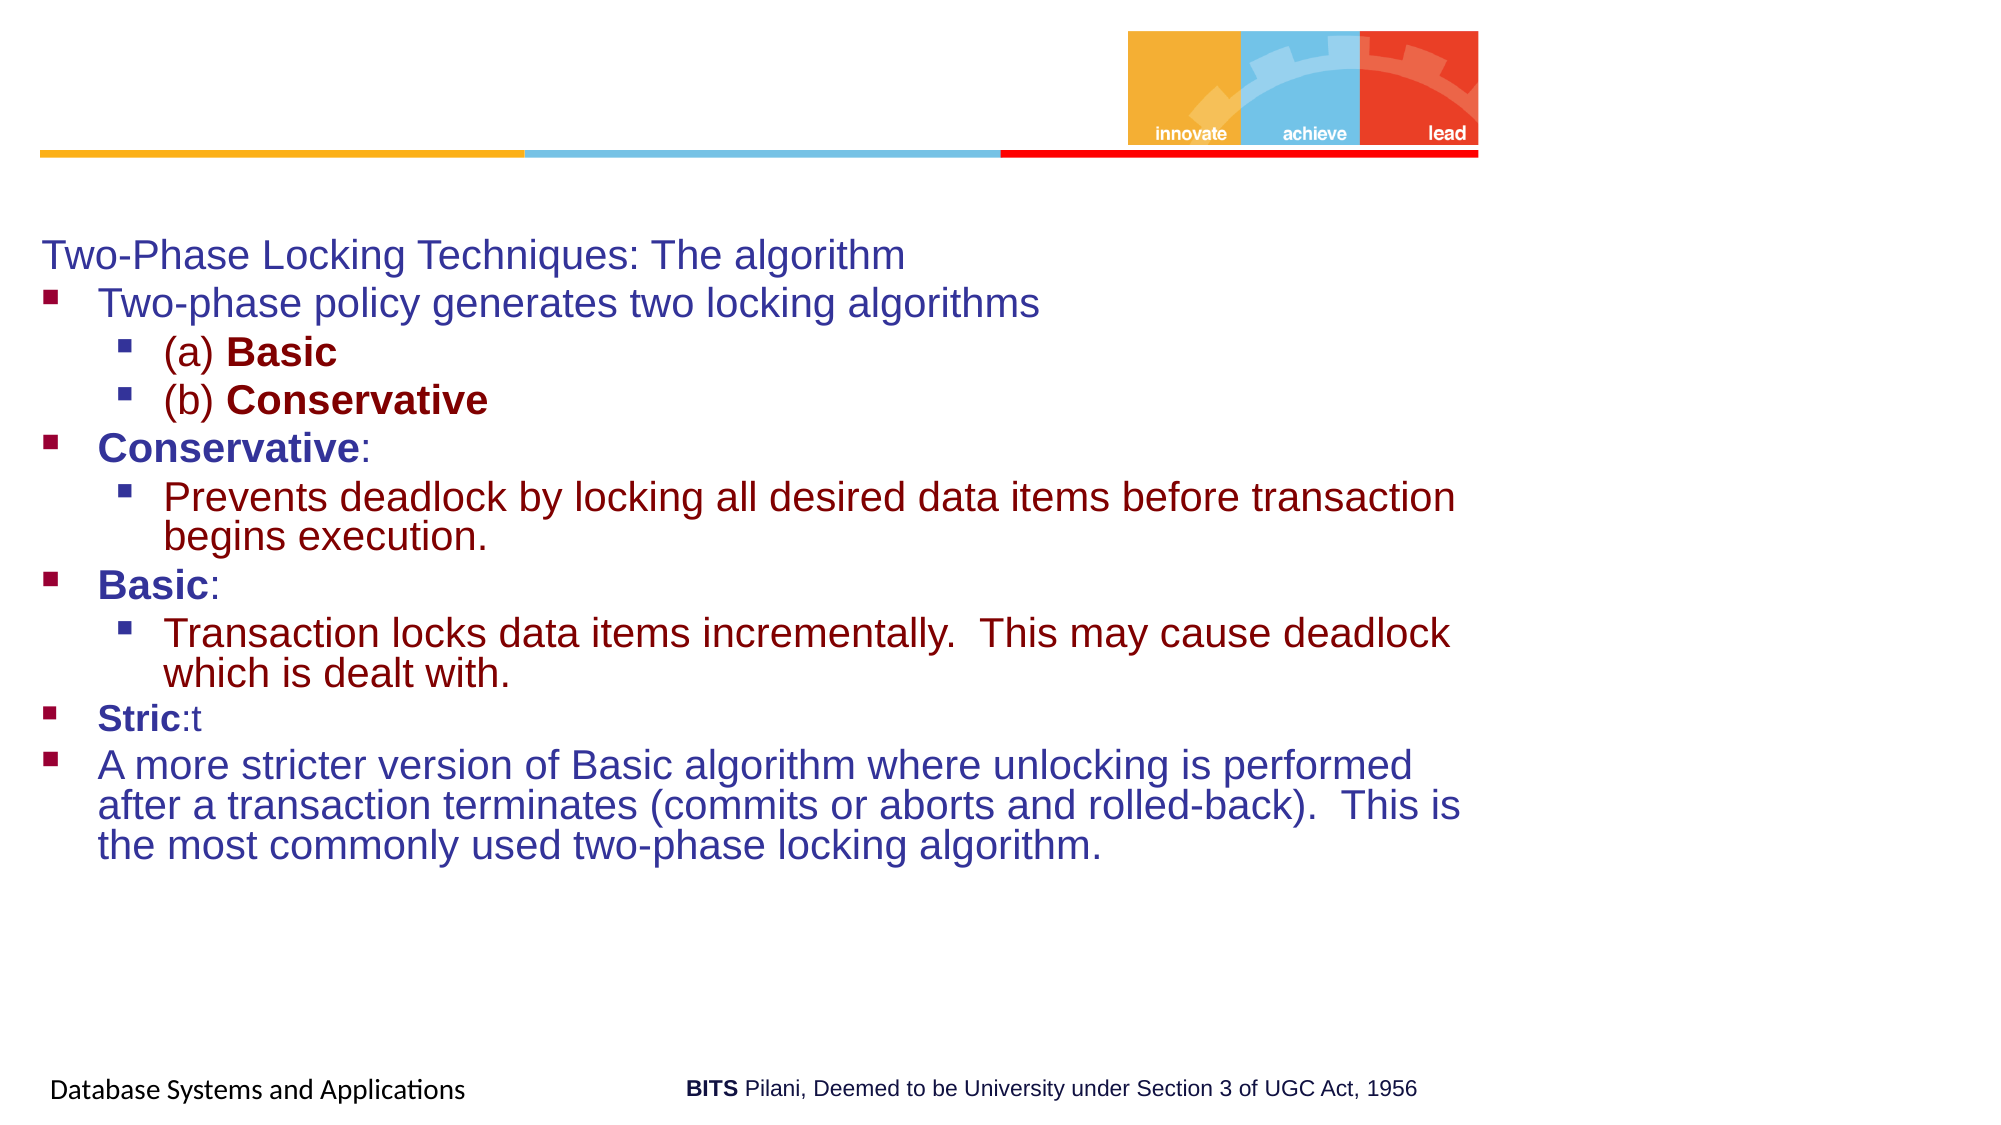

Two-Phase Locking Techniques: The algorithm
Two-phase policy generates two locking algorithms
(a) Basic
(b) Conservative
Conservative:
Prevents deadlock by locking all desired data items before transaction begins execution.
Basic:
Transaction locks data items incrementally.  This may cause deadlock which is dealt with.
Stric:t
A more stricter version of Basic algorithm where unlocking is performed after a transaction terminates (commits or aborts and rolled-back).  This is the most commonly used two-phase locking algorithm.